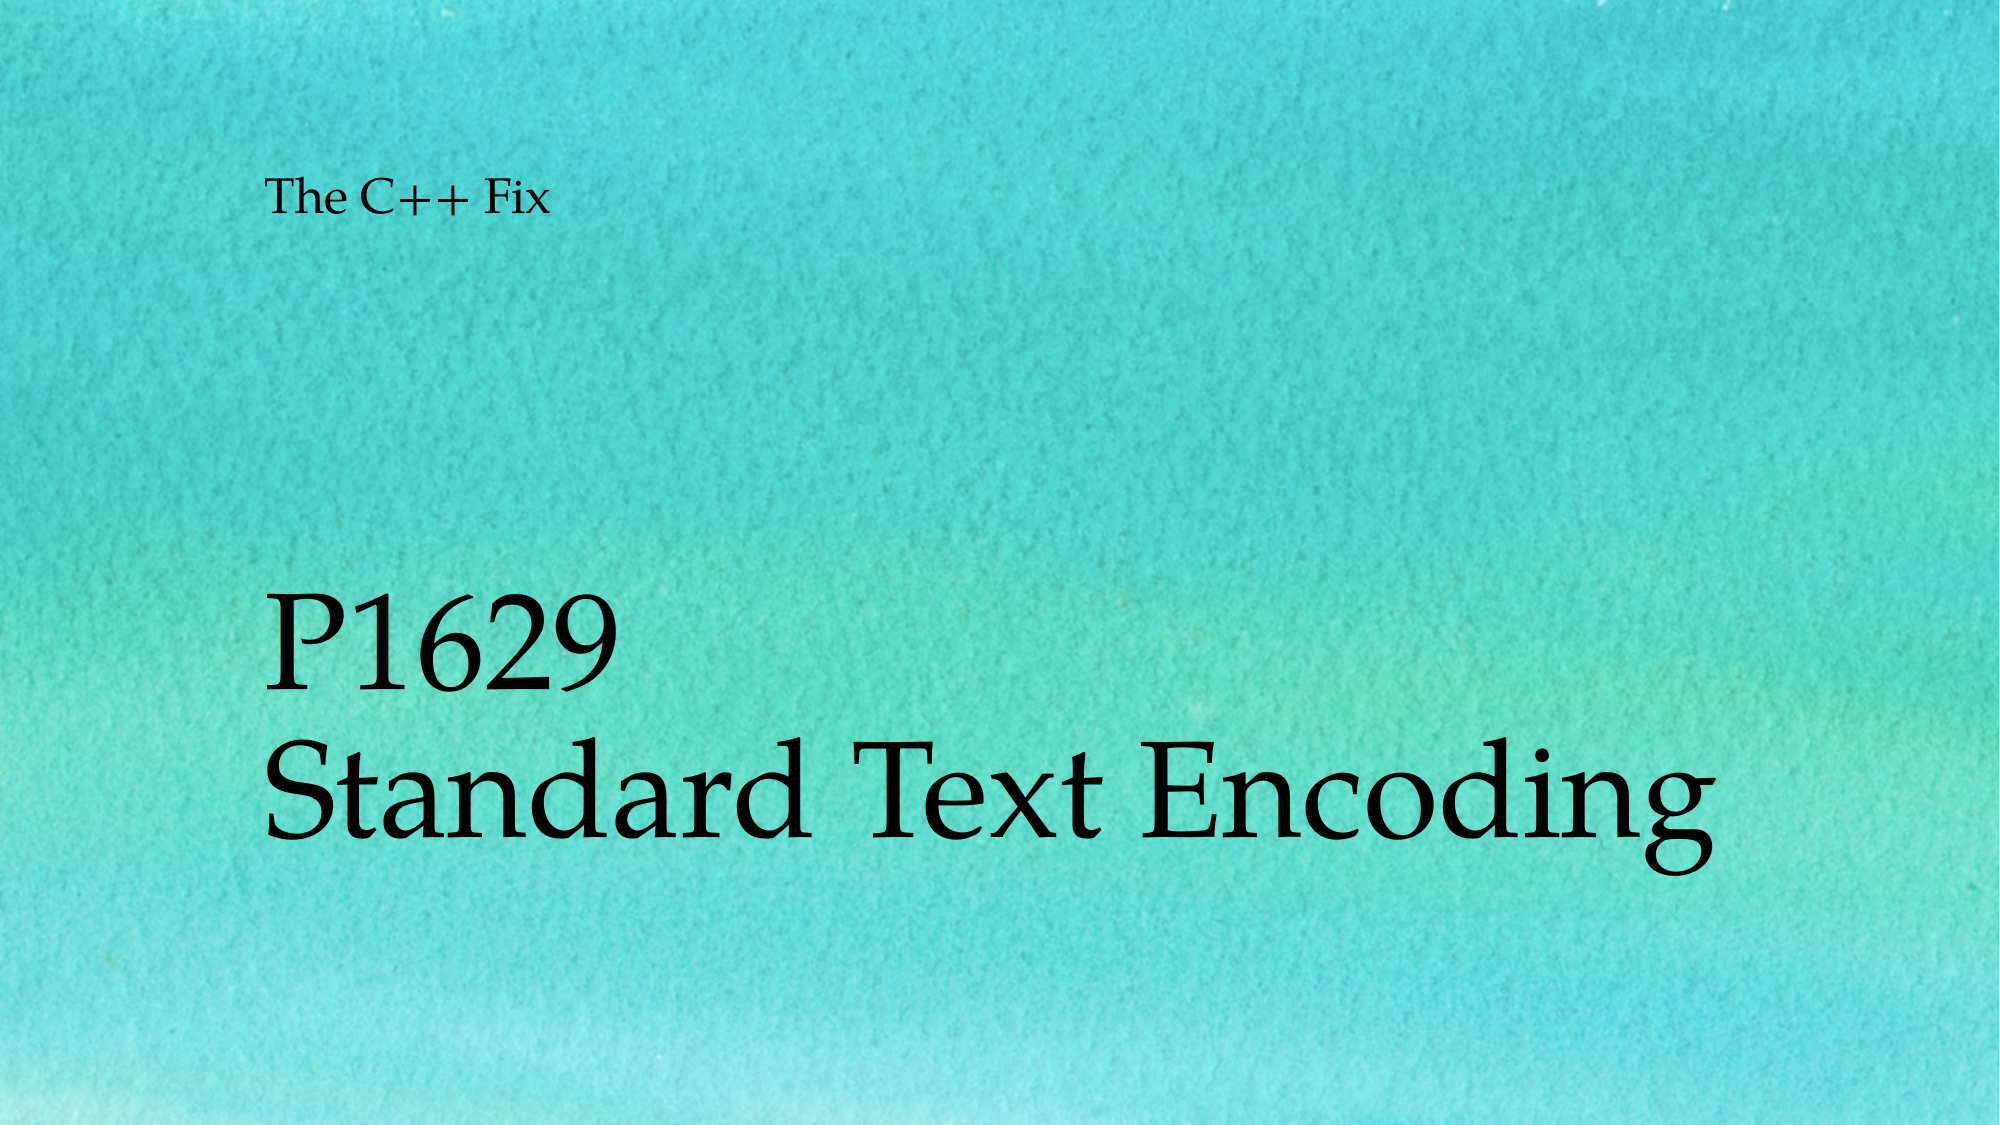

The C++ Fix
# P1629 Standard Text Encoding